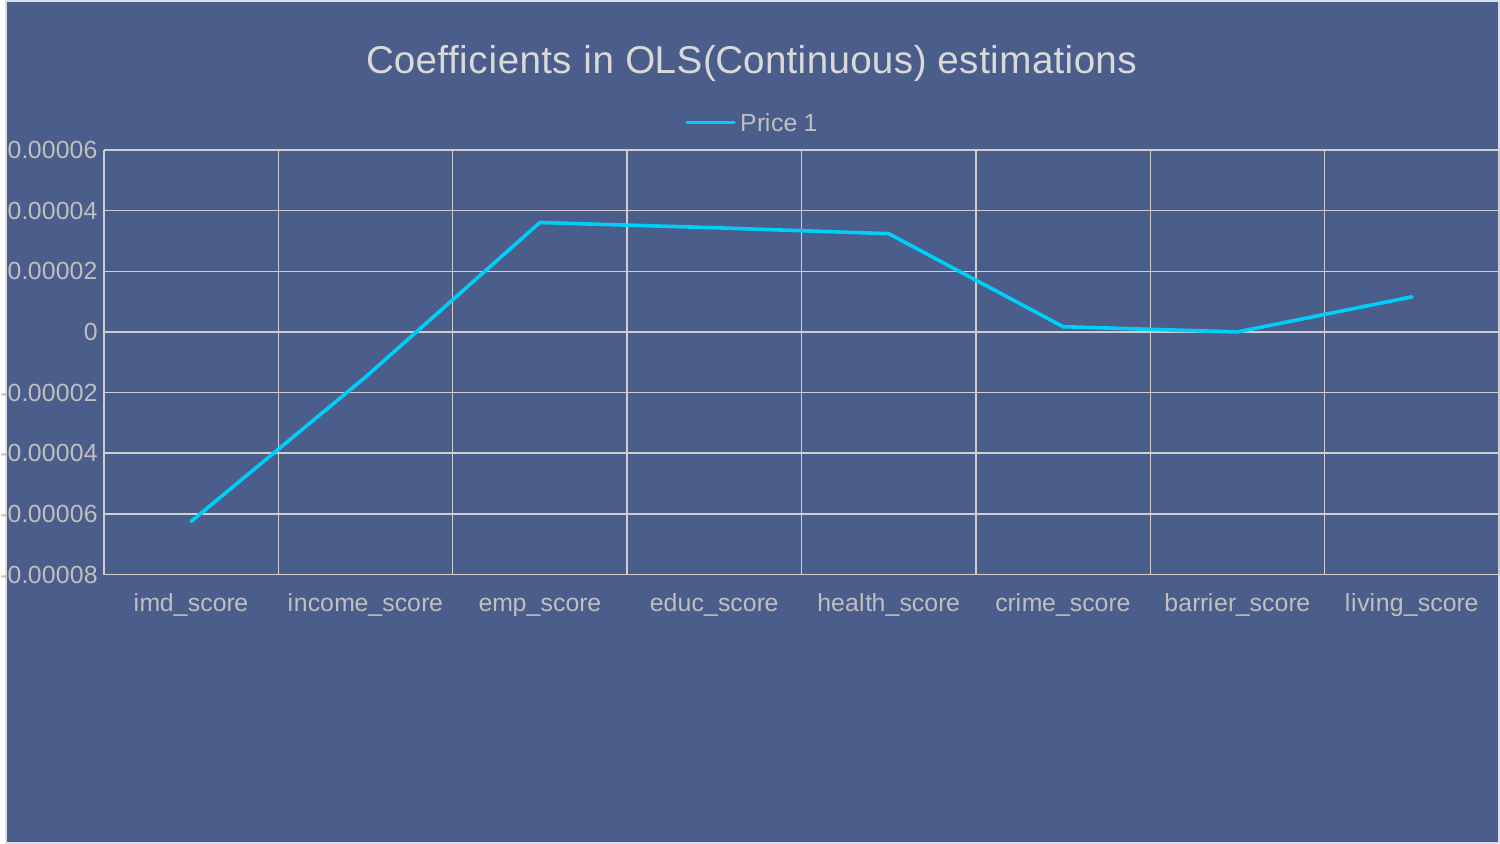

### Chart: Coefficients in OLS(Continuous) estimations

| Category | Price 1 |
|---|---|
| imd_score | -6.25302229743537e-05 |
| income_score | -1.48705126700444e-05 |
| emp_score | 3.60950851959003e-05 |
| educ_score | 3.43894940126787e-05 |
| health_score | 3.24207655291099e-05 |
| crime_score | 1.74044672750302e-06 |
| barrier_score | -1.55067504905905e-08 |
| living_score | 1.15747975384468e-05 |
61